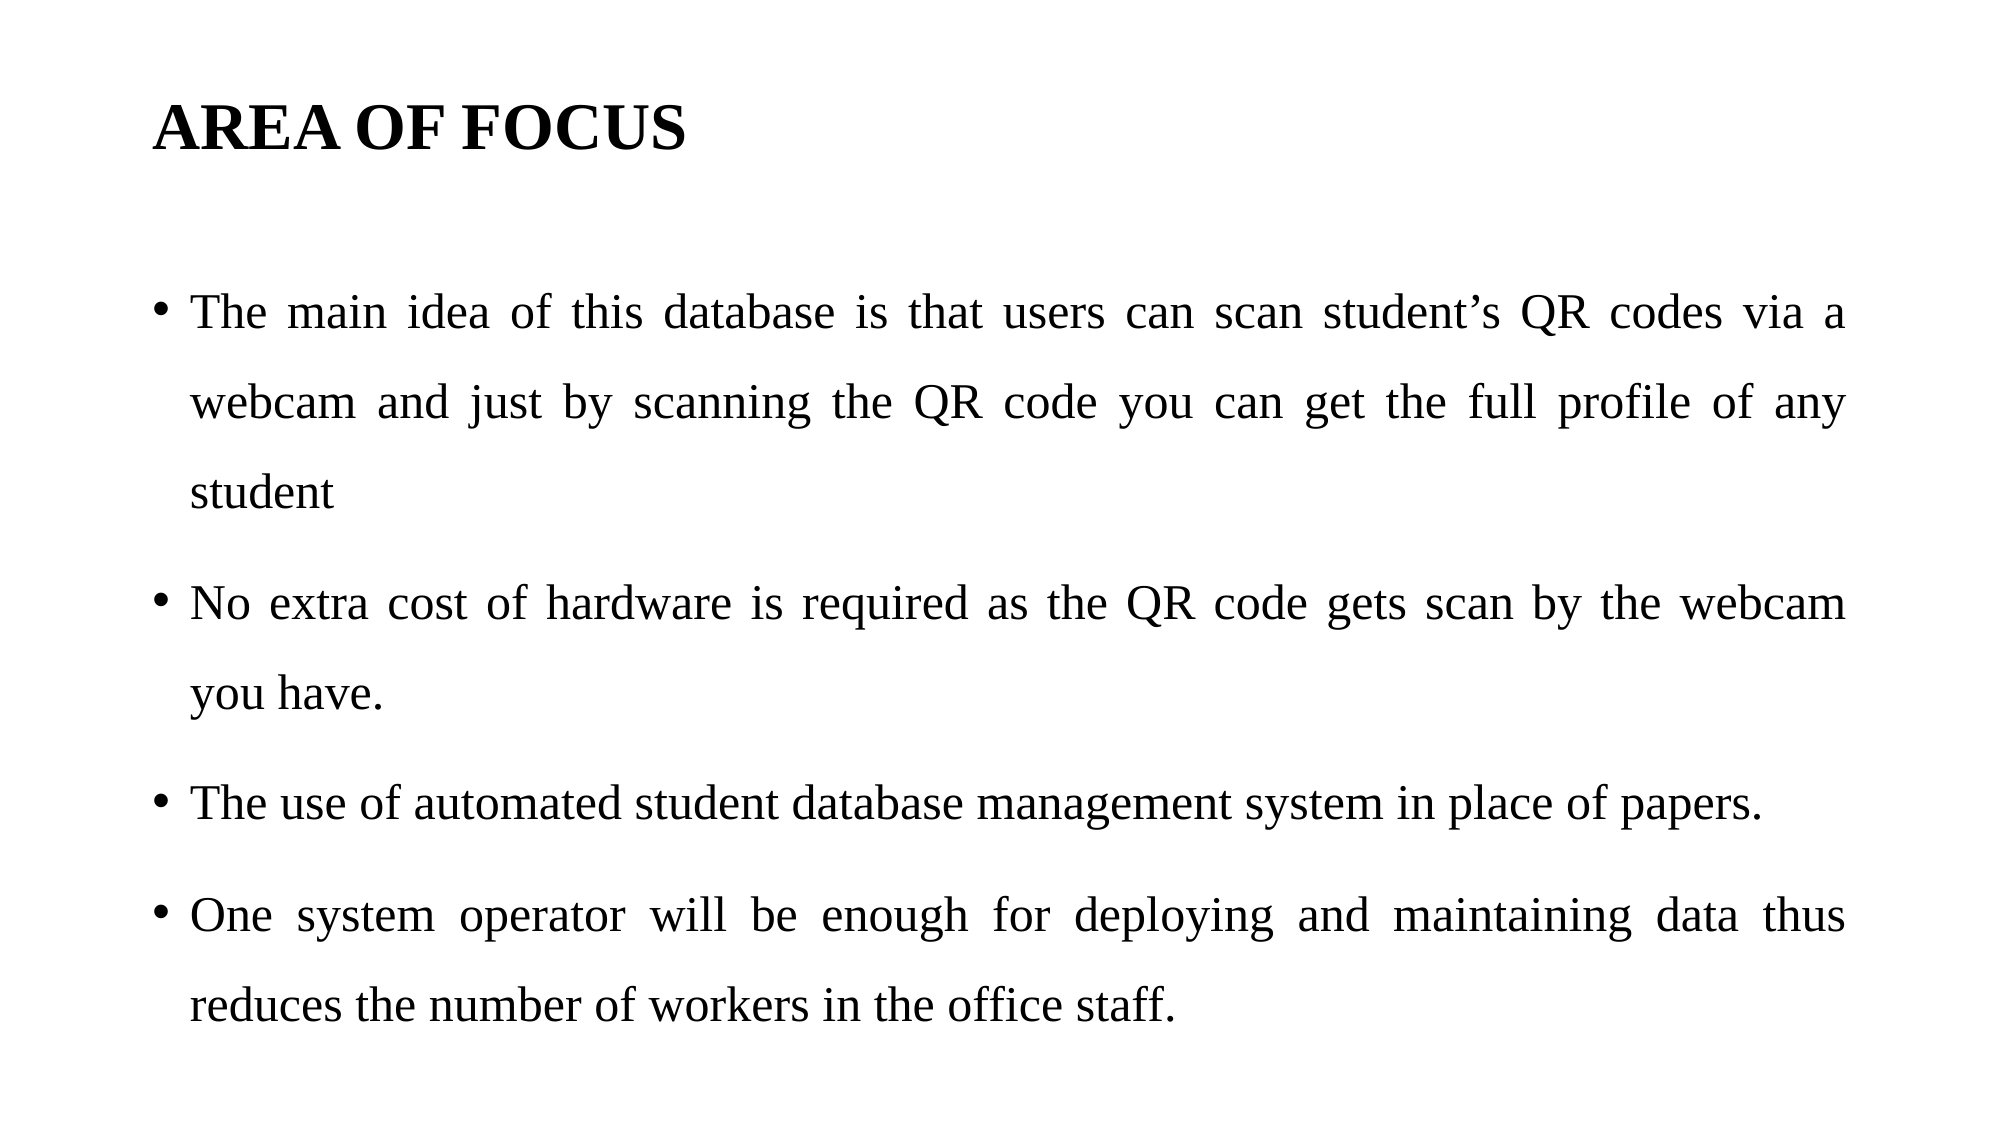

# AREA OF FOCUS
The main idea of this database is that users can scan student’s QR codes via a webcam and just by scanning the QR code you can get the full profile of any student
No extra cost of hardware is required as the QR code gets scan by the webcam you have.
The use of automated student database management system in place of papers.
One system operator will be enough for deploying and maintaining data thus reduces the number of workers in the office staff.